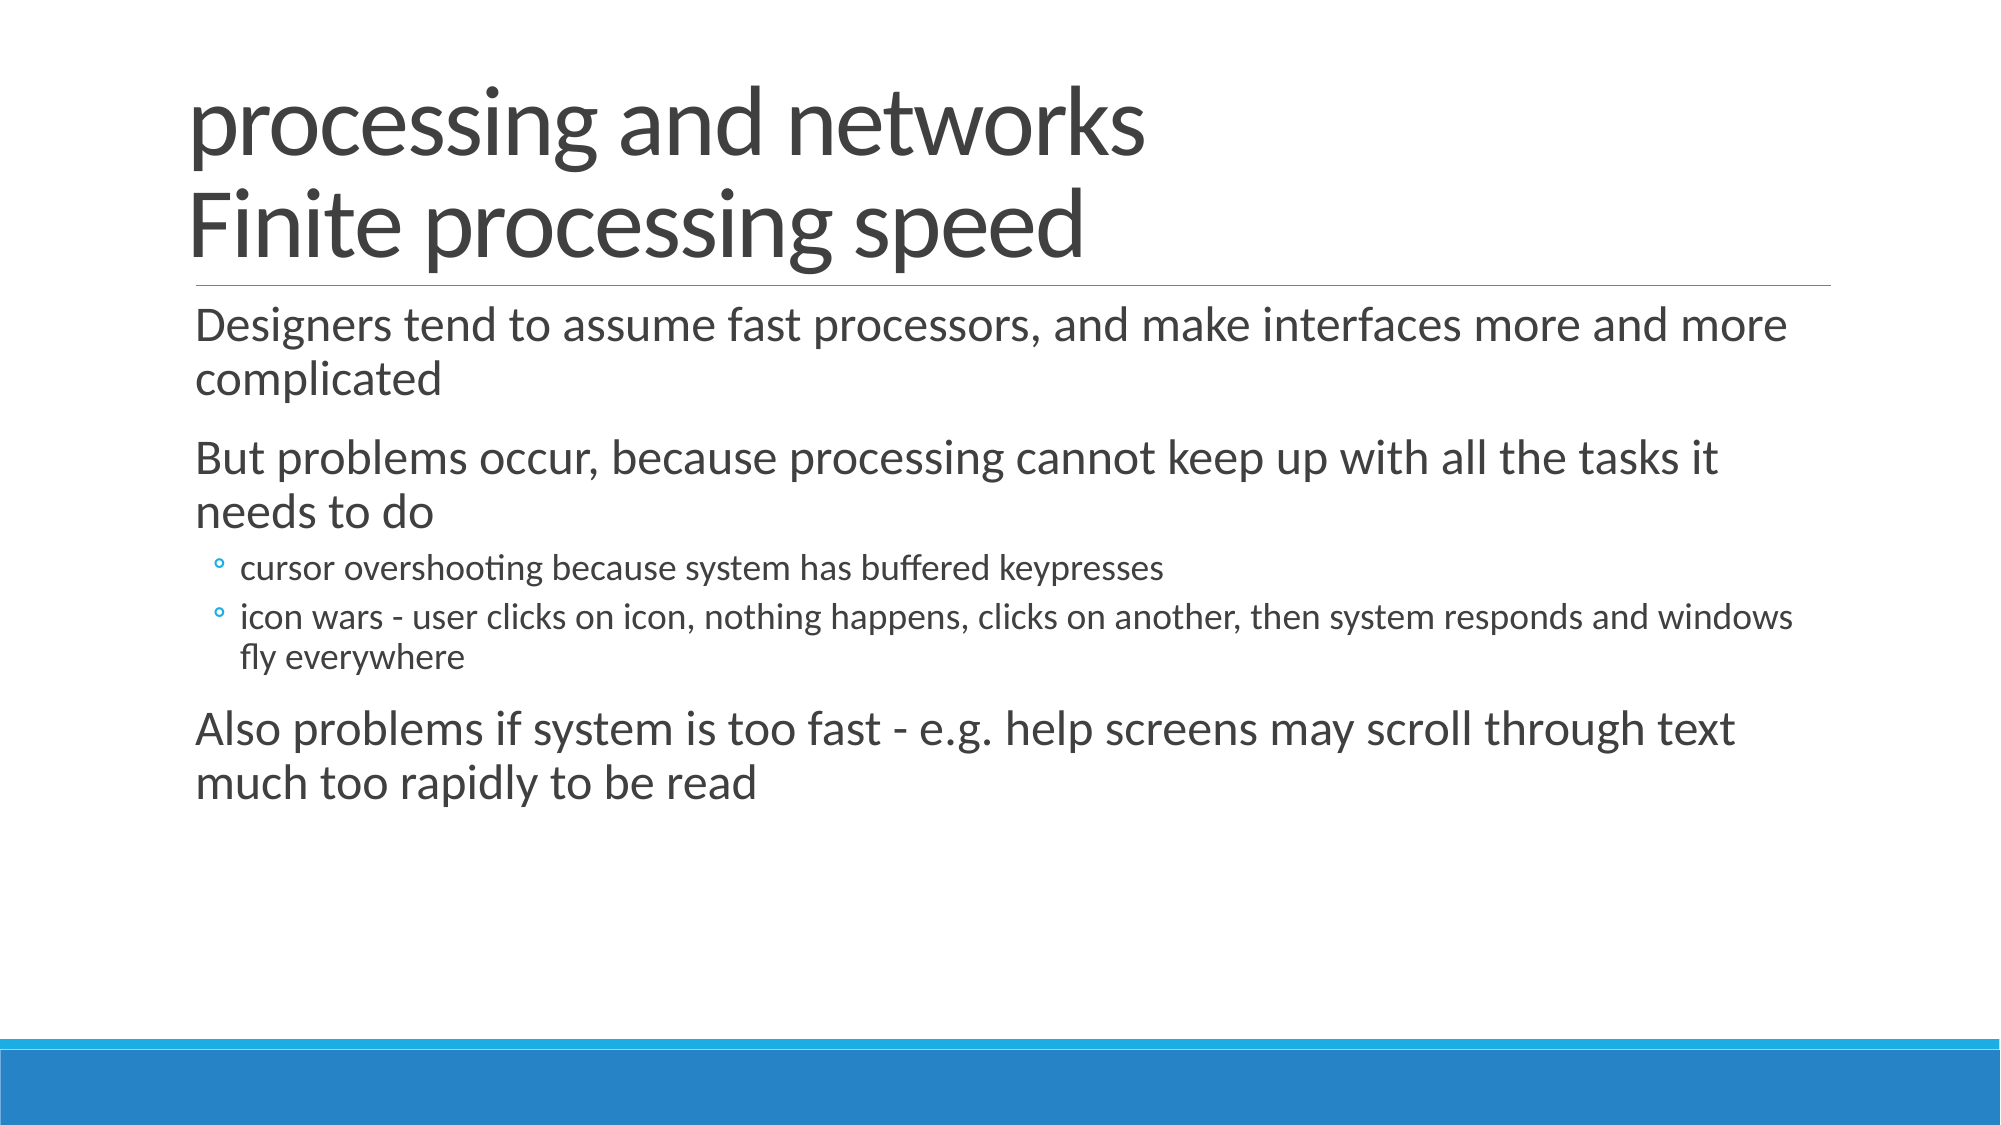

# processing and networks Finite processing speed
Designers tend to assume fast processors, and make interfaces more and more complicated
But problems occur, because processing cannot keep up with all the tasks it needs to do
cursor overshooting because system has buffered keypresses
icon wars - user clicks on icon, nothing happens, clicks on another, then system responds and windows fly everywhere
Also problems if system is too fast - e.g. help screens may scroll through text much too rapidly to be read